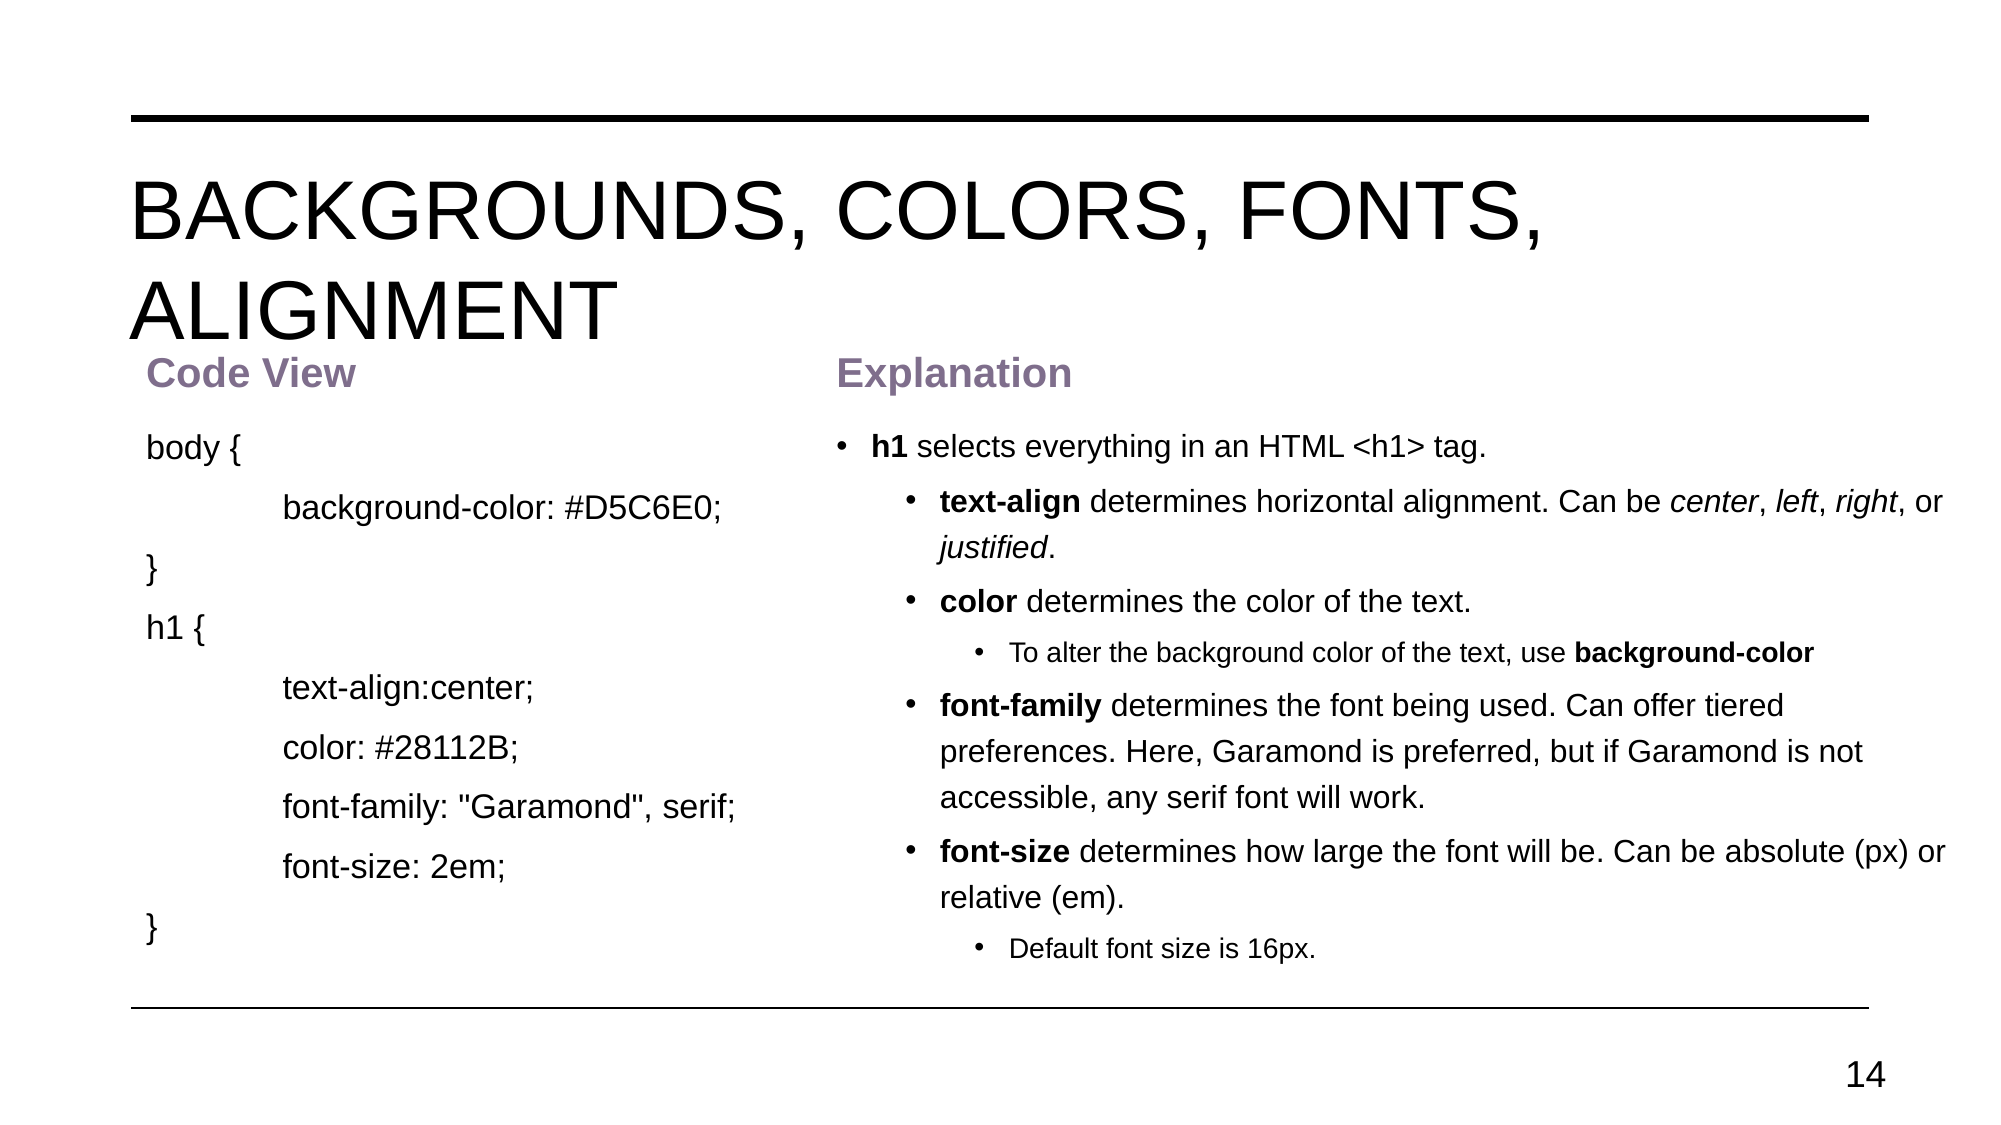

# Backgrounds, Colors, Fonts, Alignment
Code View
Explanation
body {
	background-color: #D5C6E0;
}
h1 {
	text-align:center;
	color: #28112B;
	font-family: "Garamond", serif;
	font-size: 2em;
}
h1 selects everything in an HTML <h1> tag.
text-align determines horizontal alignment. Can be center, left, right, or justified.
color determines the color of the text.
To alter the background color of the text, use background-color
font-family determines the font being used. Can offer tiered preferences. Here, Garamond is preferred, but if Garamond is not accessible, any serif font will work.
font-size determines how large the font will be. Can be absolute (px) or relative (em).
Default font size is 16px.
14